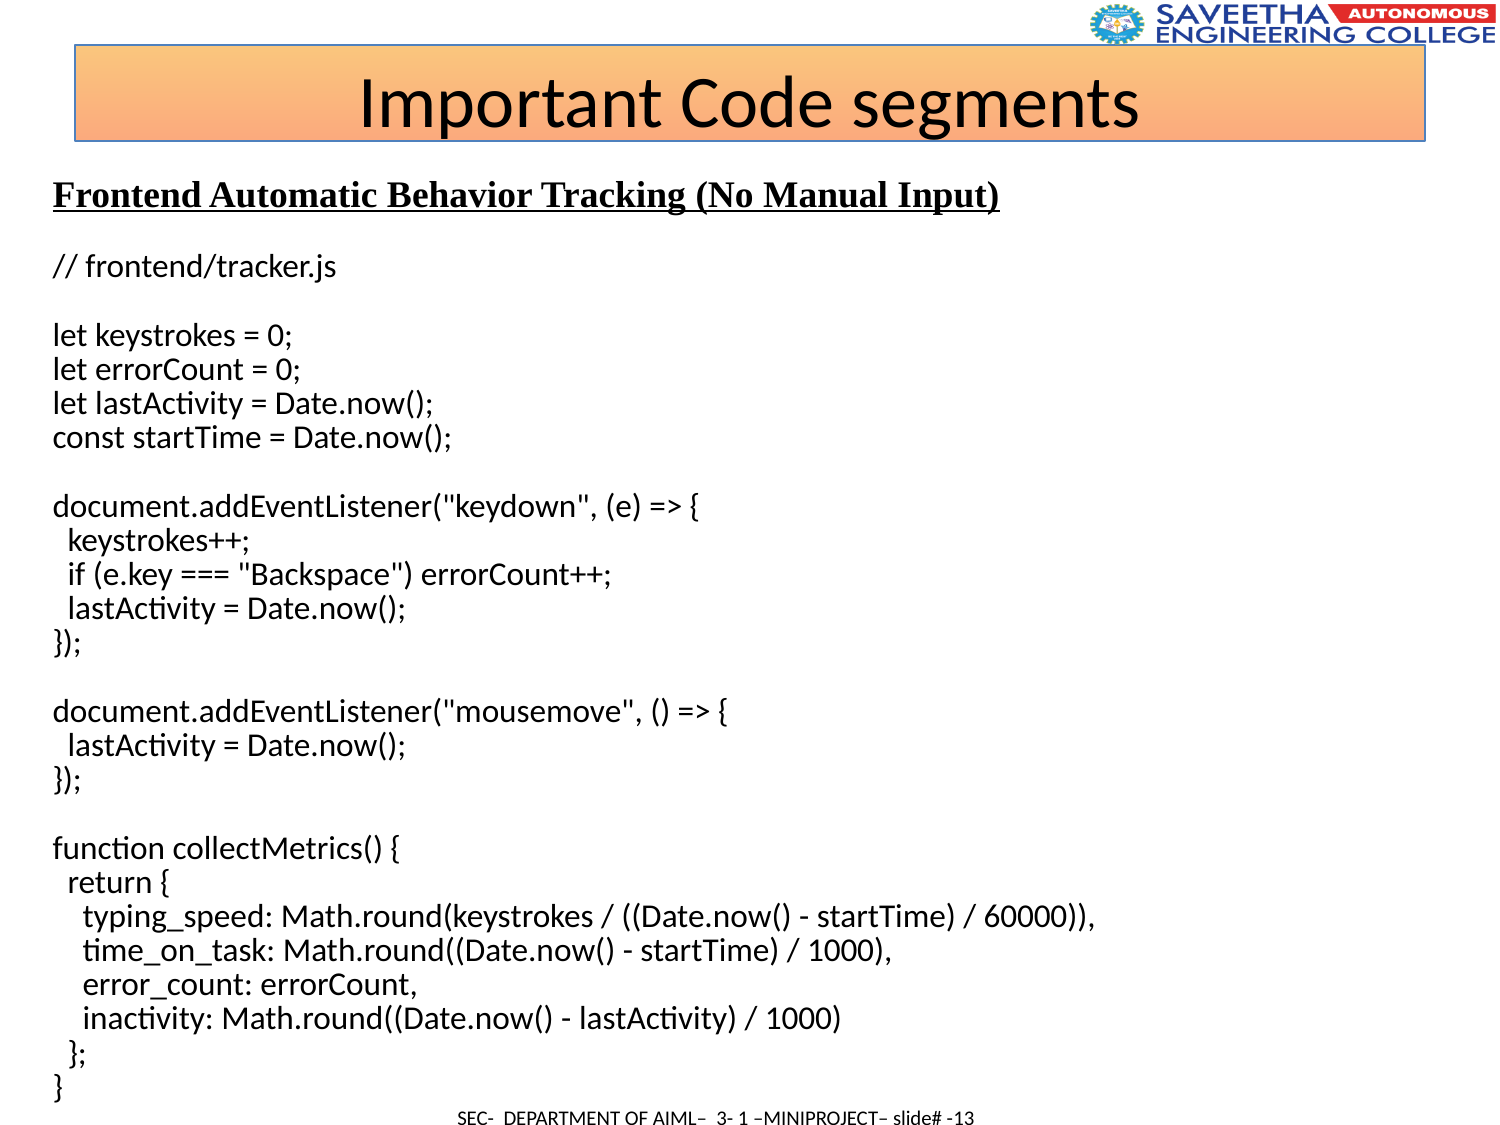

Important Code segments
Frontend Automatic Behavior Tracking (No Manual Input)

// frontend/tracker.js

let keystrokes = 0;
let errorCount = 0;
let lastActivity = Date.now();
const startTime = Date.now();

document.addEventListener("keydown", (e) => {
  keystrokes++;
  if (e.key === "Backspace") errorCount++;
  lastActivity = Date.now();
});

document.addEventListener("mousemove", () => {
  lastActivity = Date.now();
});

function collectMetrics() {
  return {
    typing_speed: Math.round(keystrokes / ((Date.now() - startTime) / 60000)),
    time_on_task: Math.round((Date.now() - startTime) / 1000),
    error_count: errorCount,
    inactivity: Math.round((Date.now() - lastActivity) / 1000)
  };
}